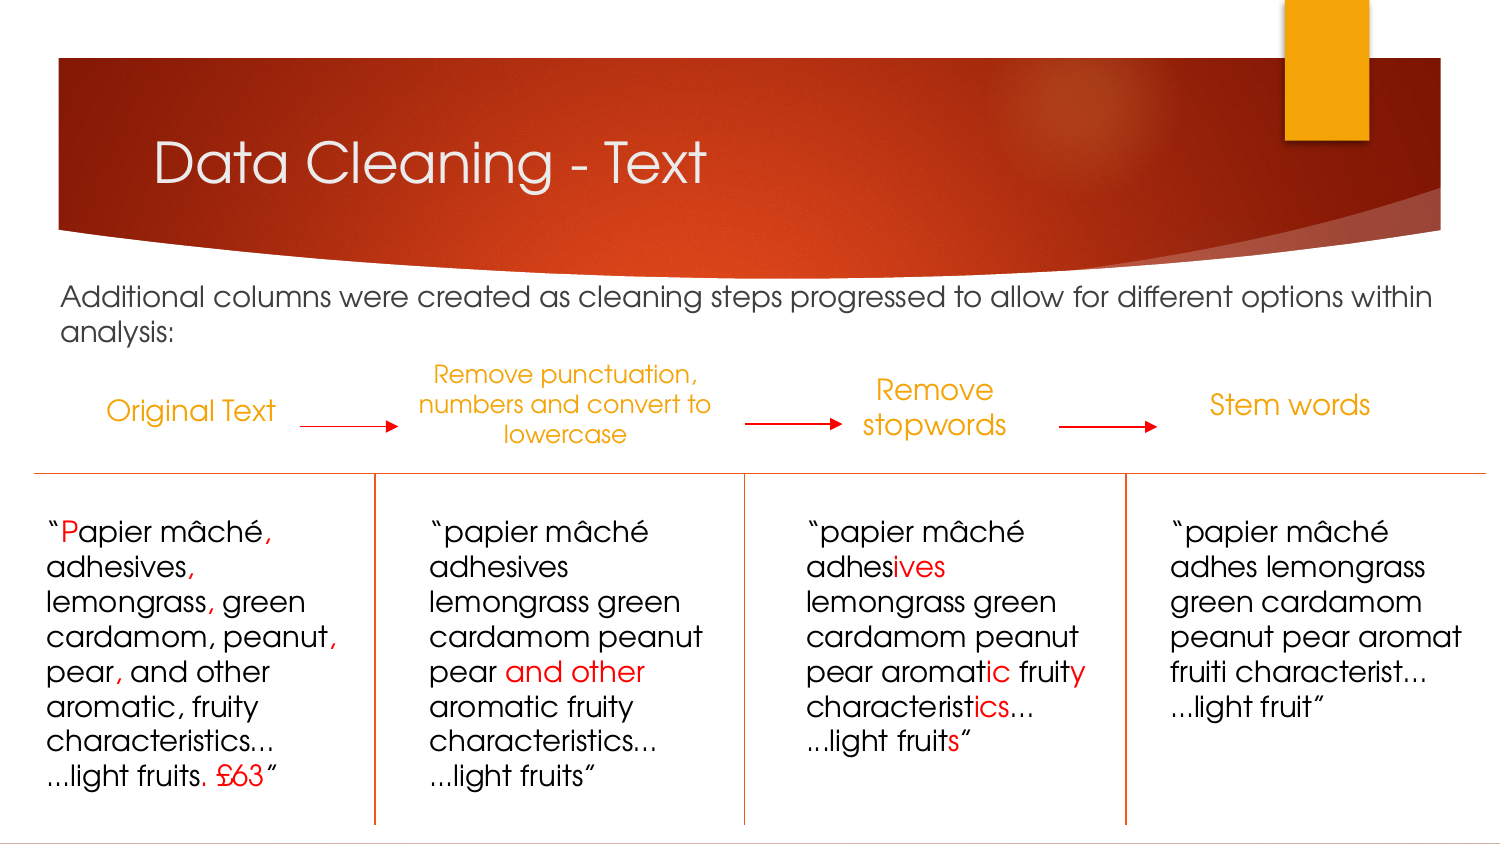

# Data Cleaning - Text
Additional columns were created as cleaning steps progressed to allow for different options within analysis:
Remove punctuation, numbers and convert to lowercase
Remove stopwords
Stem words
Original Text
“Papier mâché, adhesives, lemongrass, green cardamom, peanut, pear, and other aromatic, fruity characteristics…
...light fruits. £63”
“papier mâché adhesives lemongrass green cardamom peanut pear and other aromatic fruity characteristics…
...light fruits”
“papier mâché adhesives lemongrass green cardamom peanut pear aromatic fruity characteristics…
...light fruits”
“papier mâché adhes lemongrass green cardamom peanut pear aromat fruiti characterist…
...light fruit”